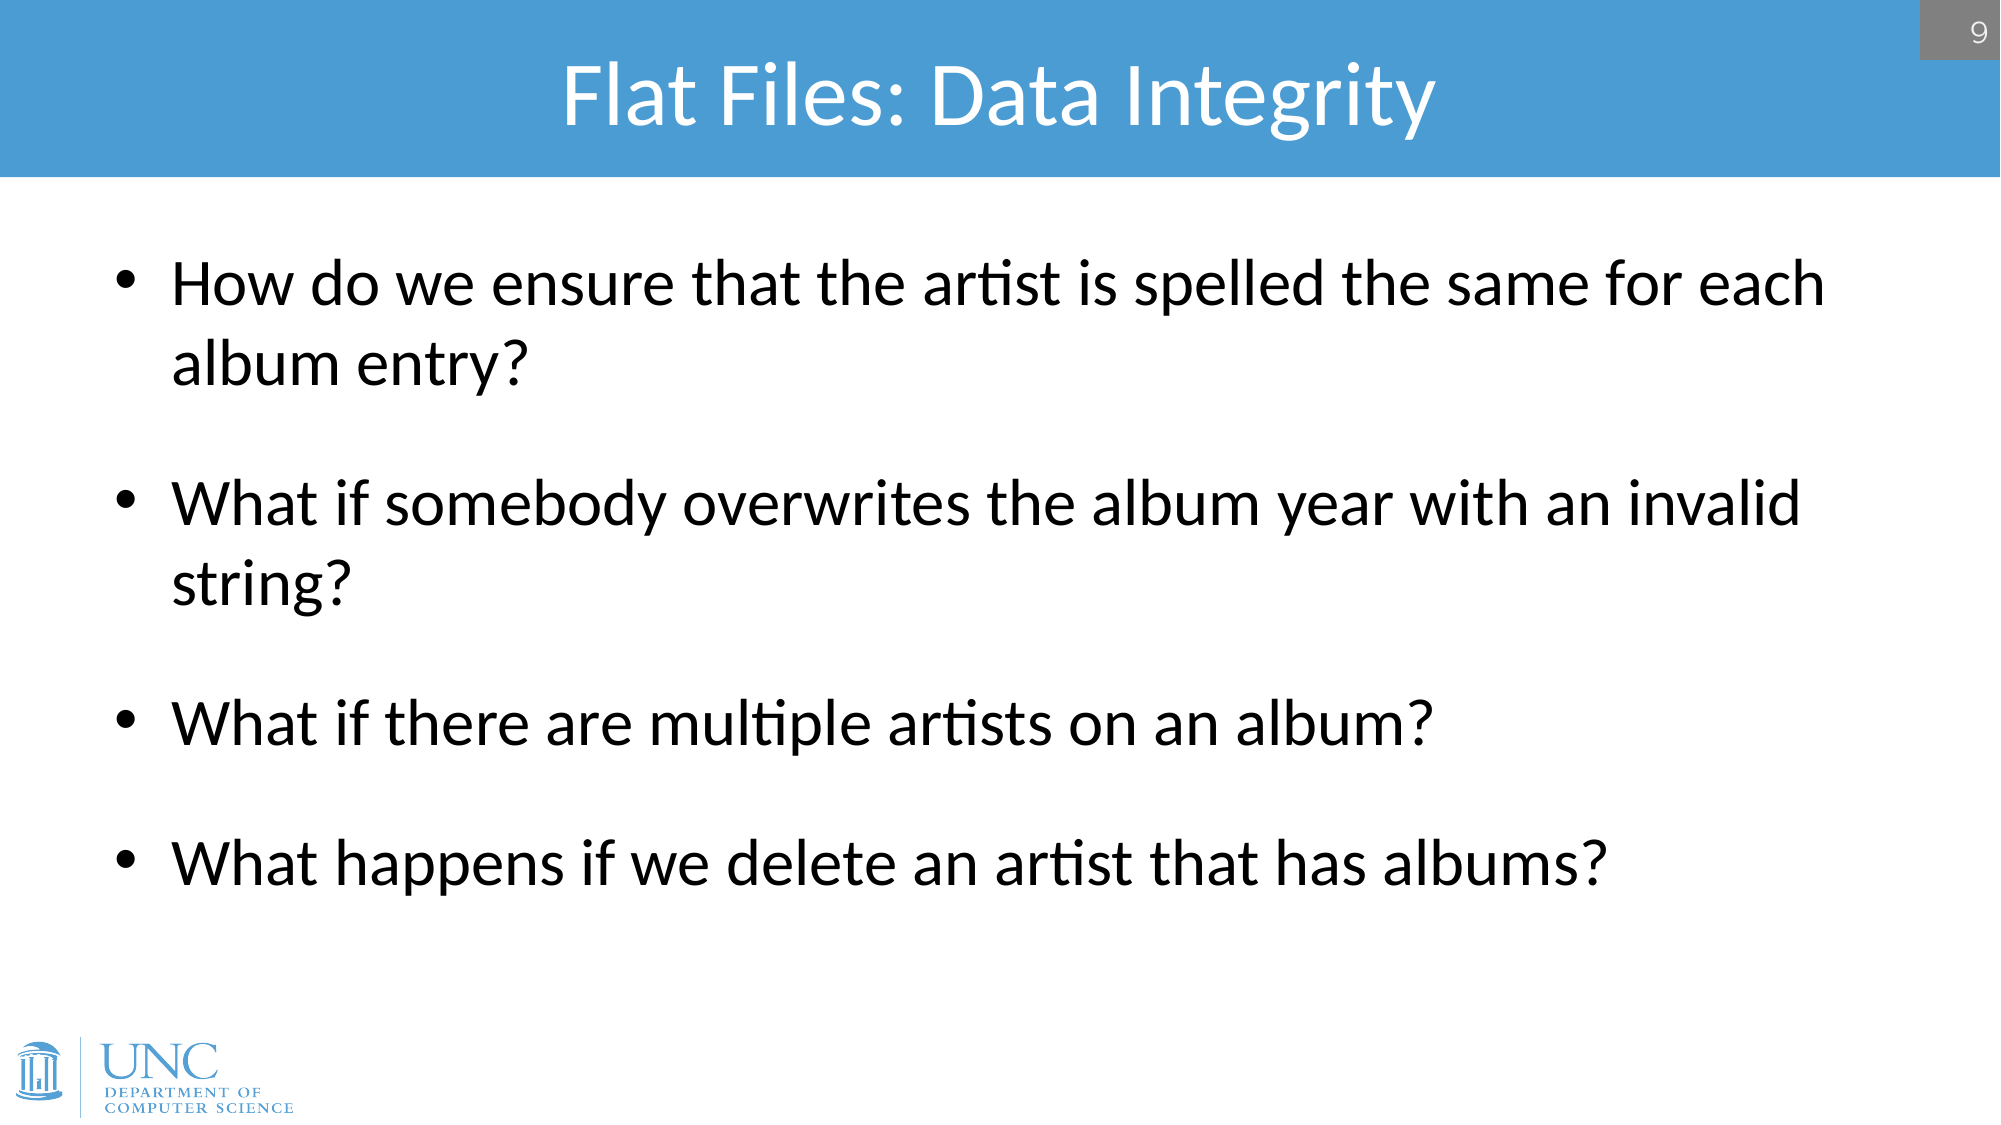

# Flat Files: Data Integrity
9
How do we ensure that the artist is spelled the same for each album entry?

What if somebody overwrites the album year with an invalid string?

What if there are multiple artists on an album?

What happens if we delete an artist that has albums?